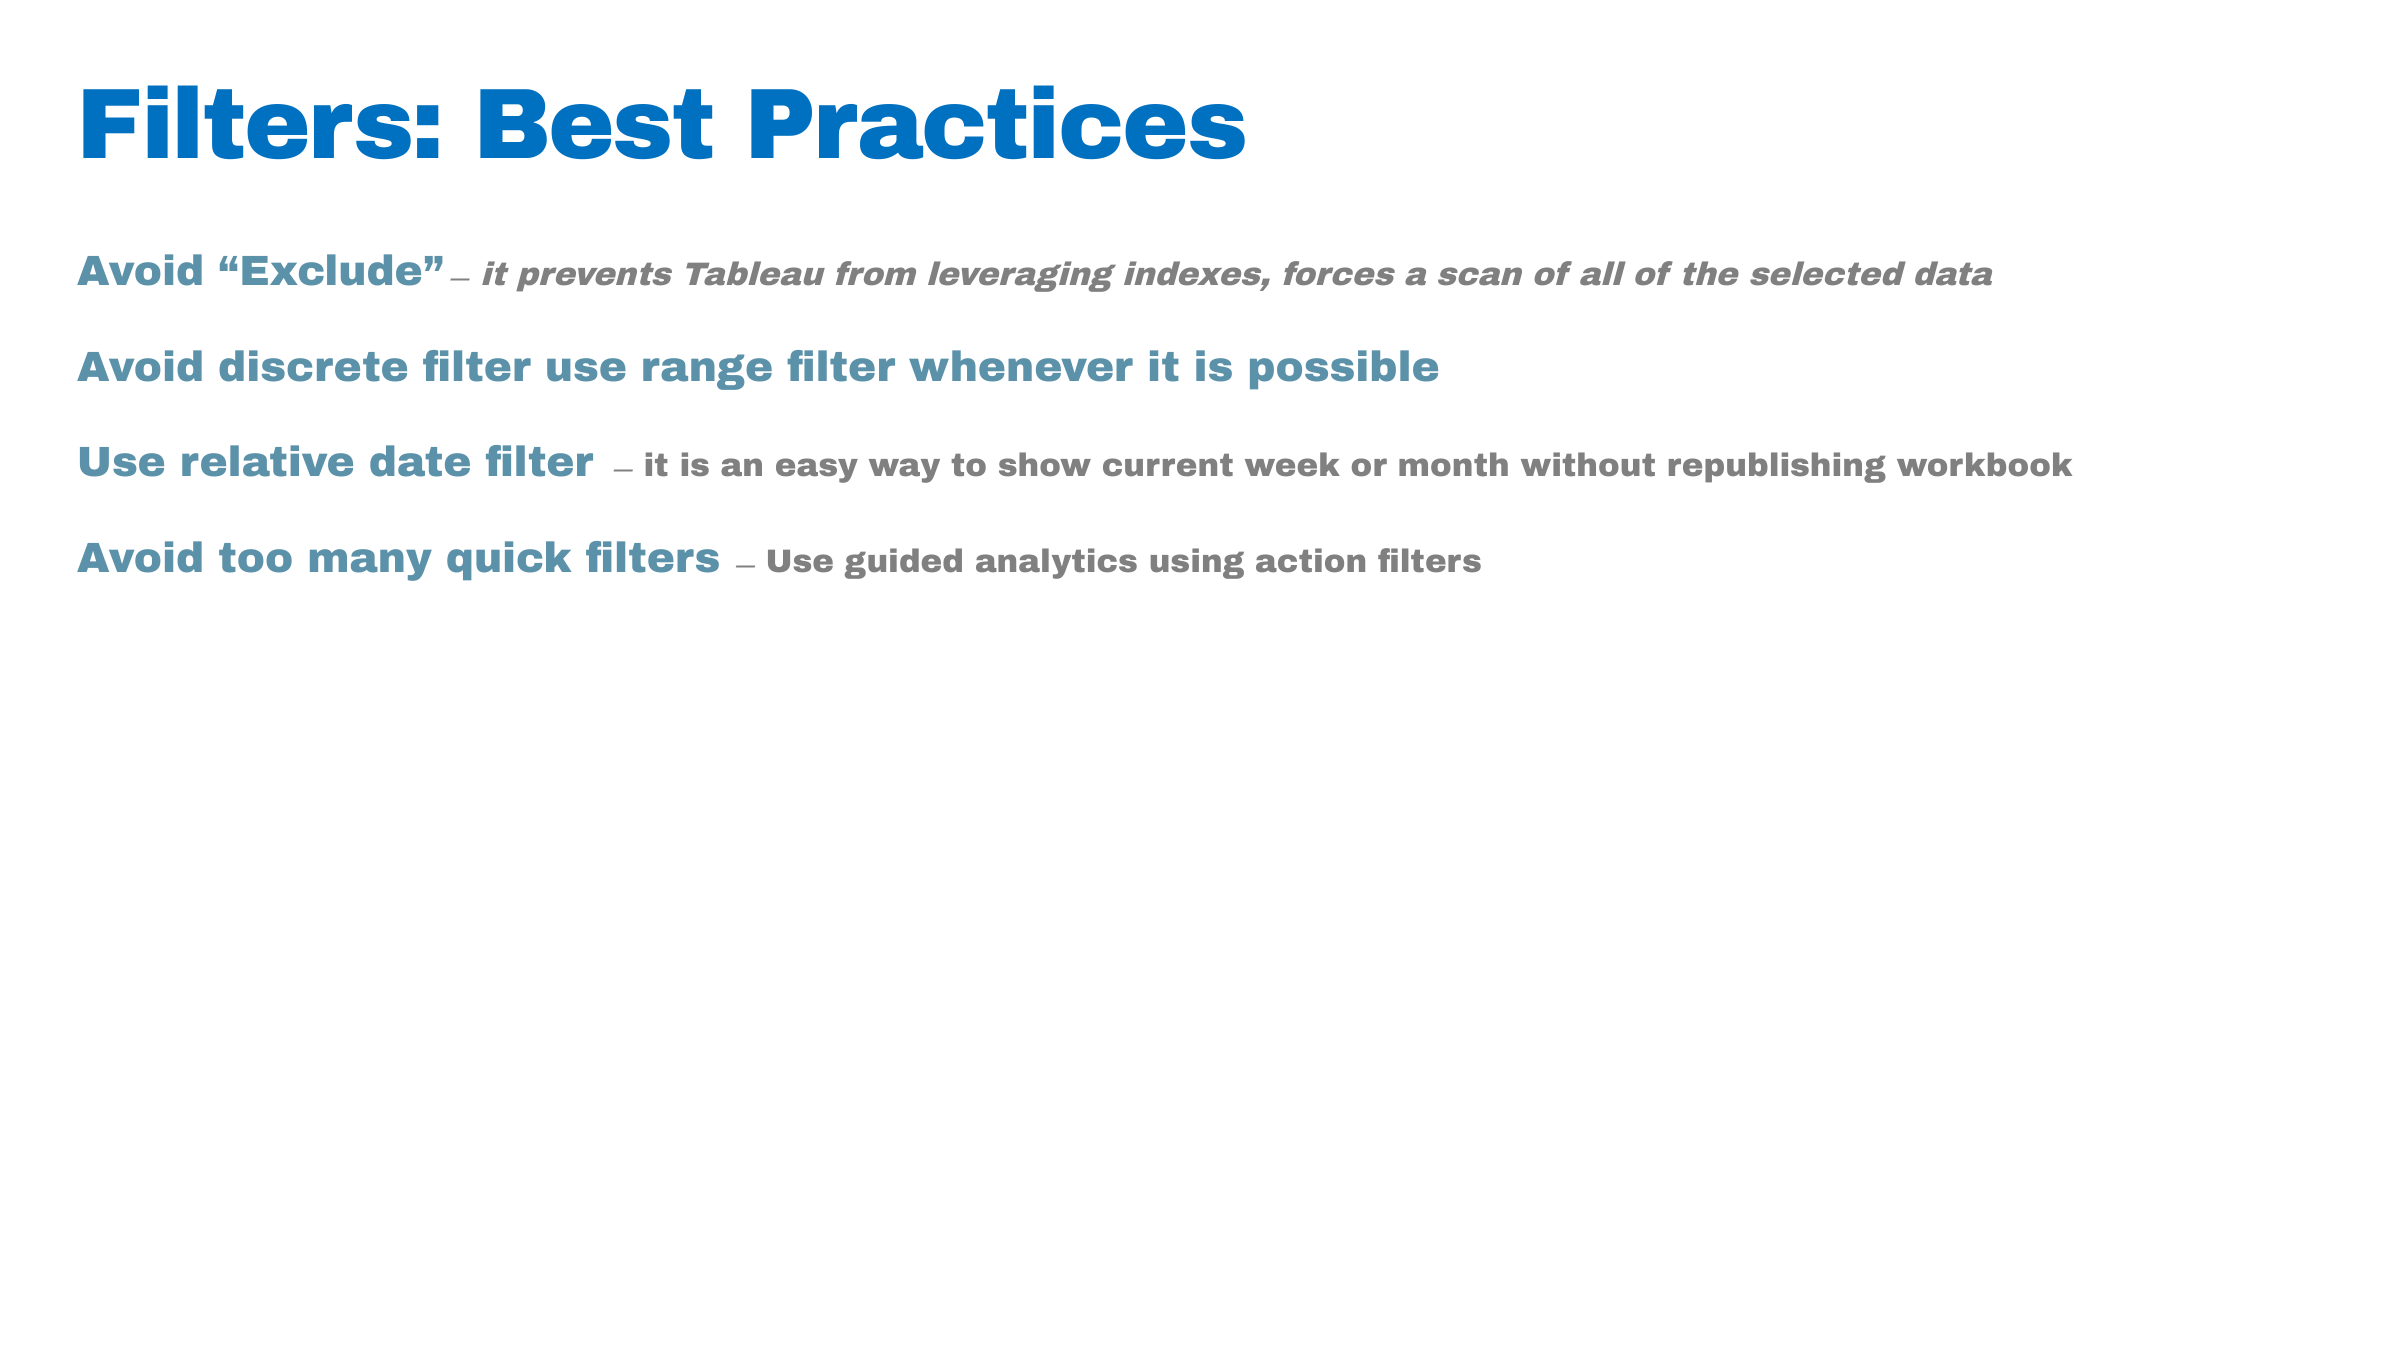

# Filters: Best Practices
Avoid “Exclude” ̶  it prevents Tableau from leveraging indexes, forces a scan of all of the selected data

Avoid discrete filter use range filter whenever it is possible

Use relative date filter  ̶  it is an easy way to show current week or month without republishing workbook

Avoid too many quick filters  ̶  Use guided analytics using action filters